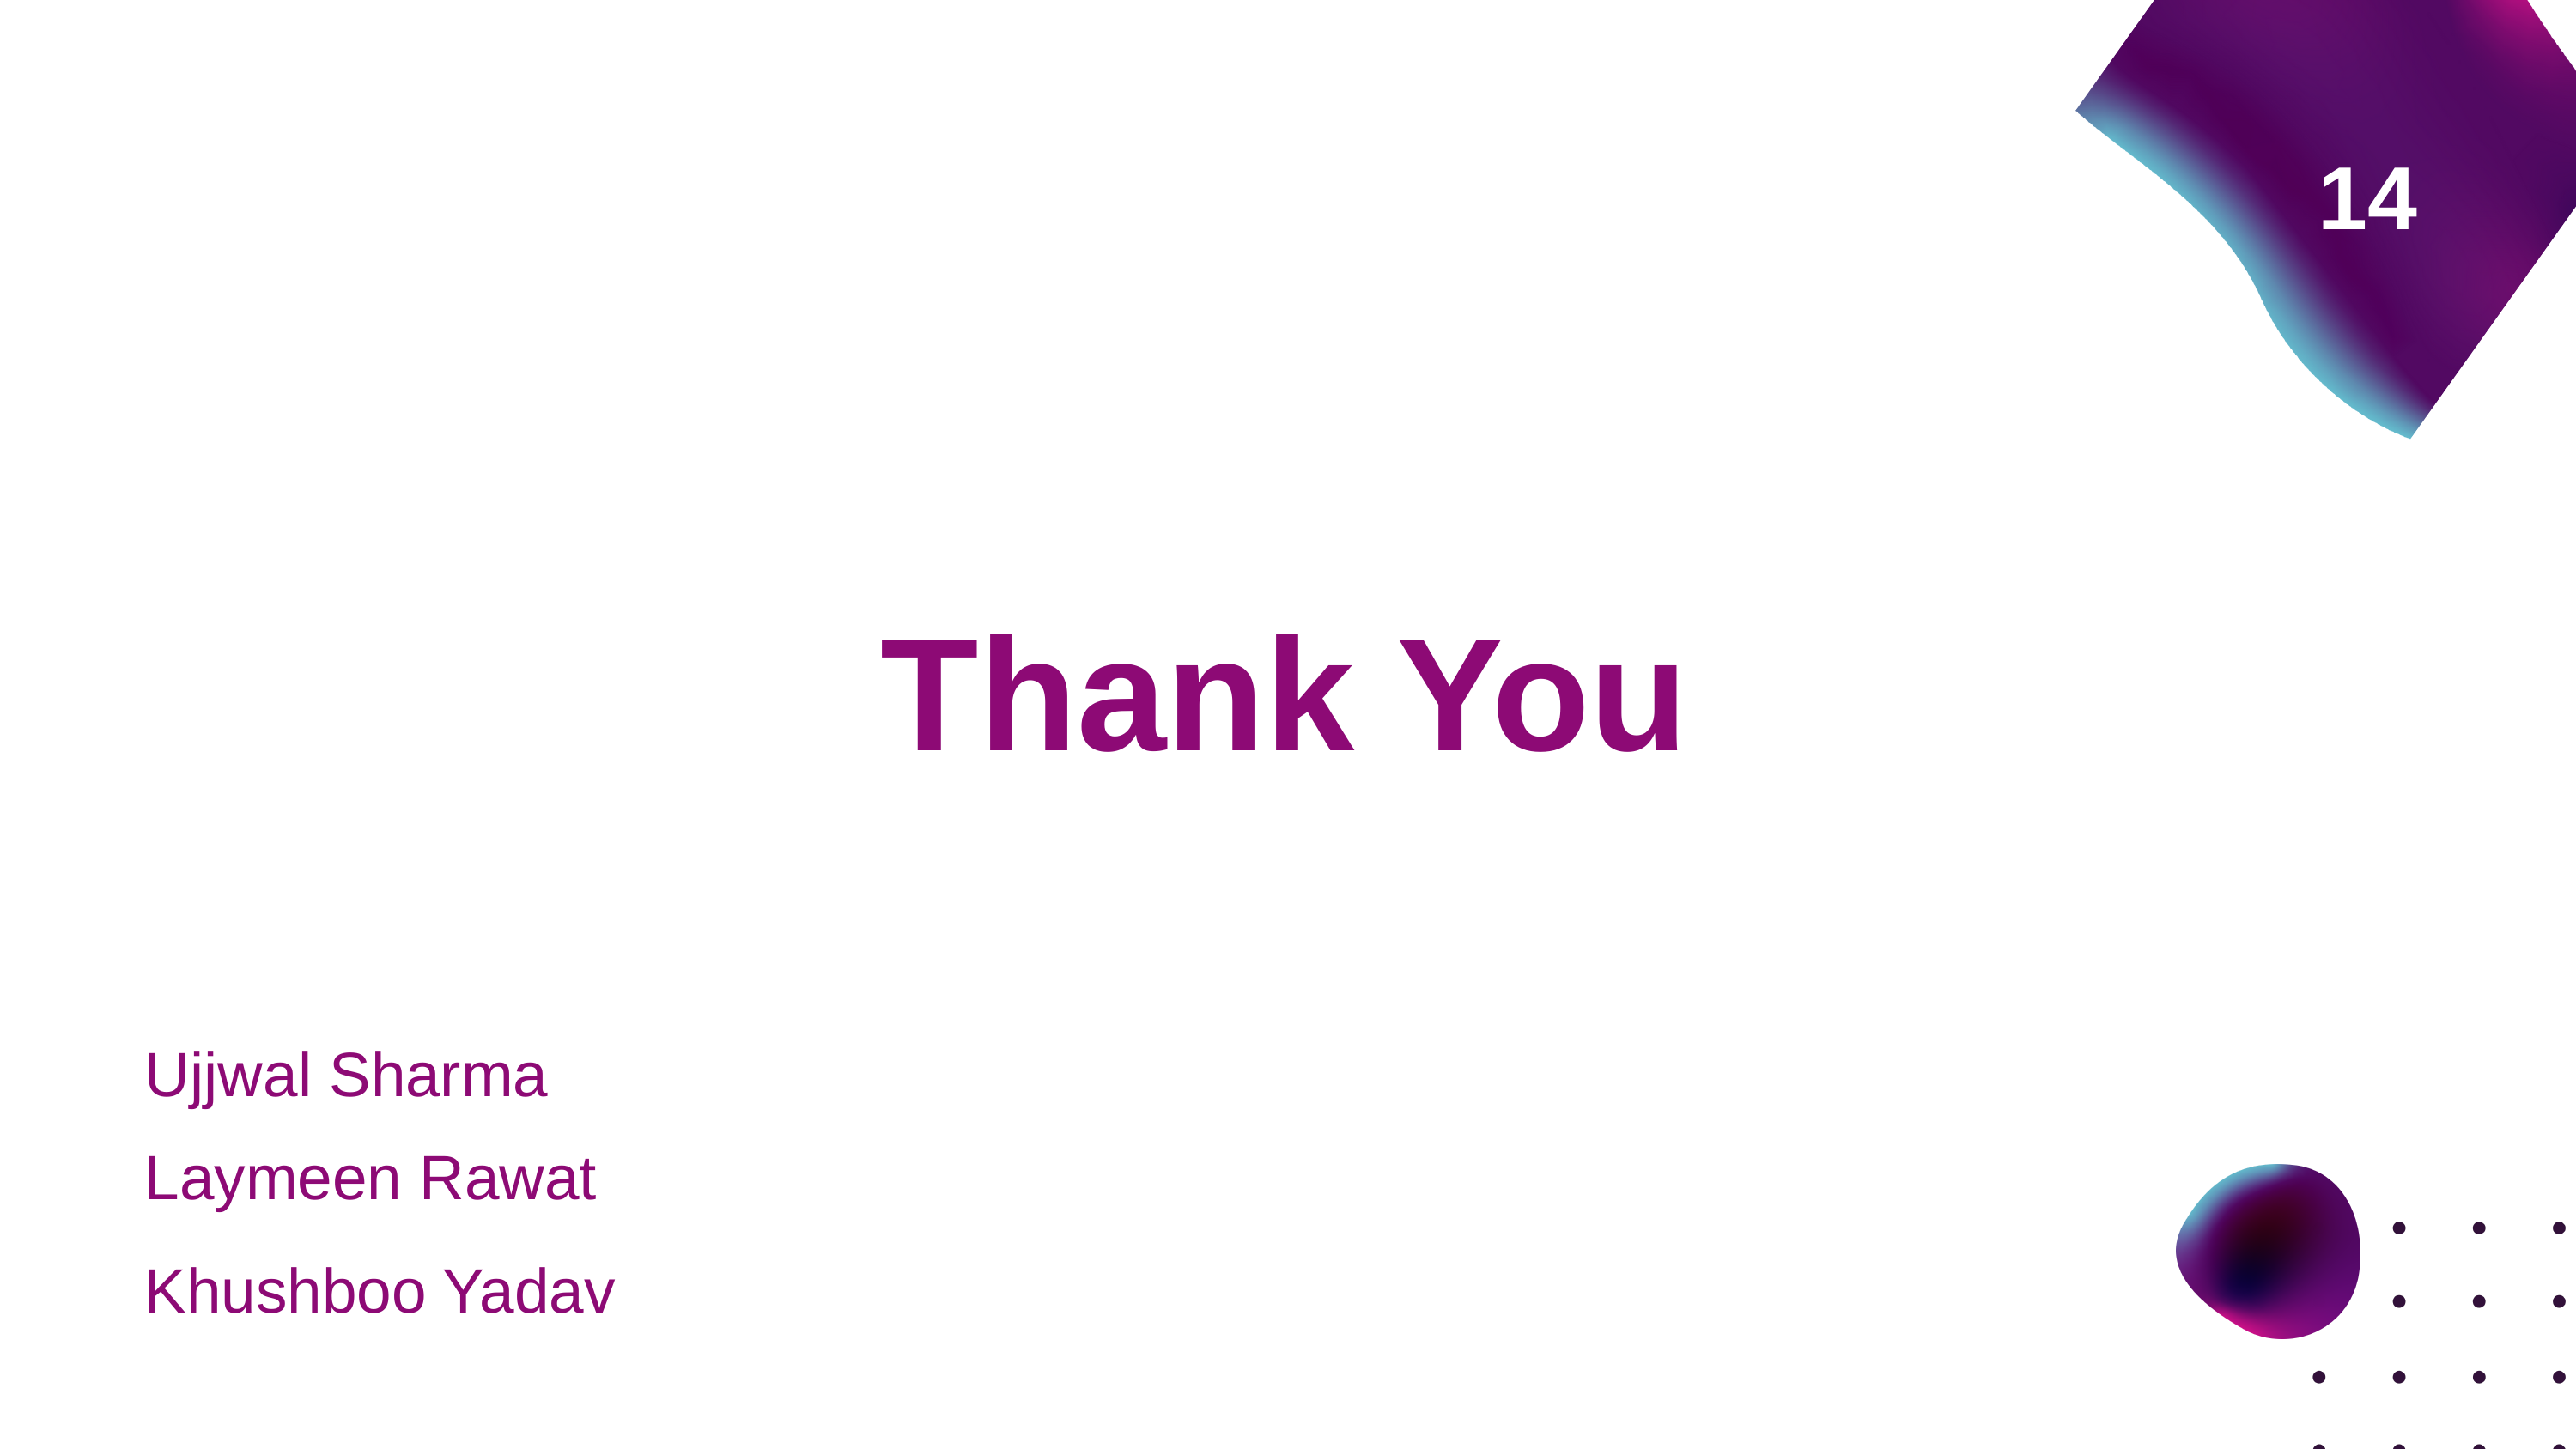

14
Thank You

Ujjwal Sharma
Laymeen Rawat

Khushboo Yadav